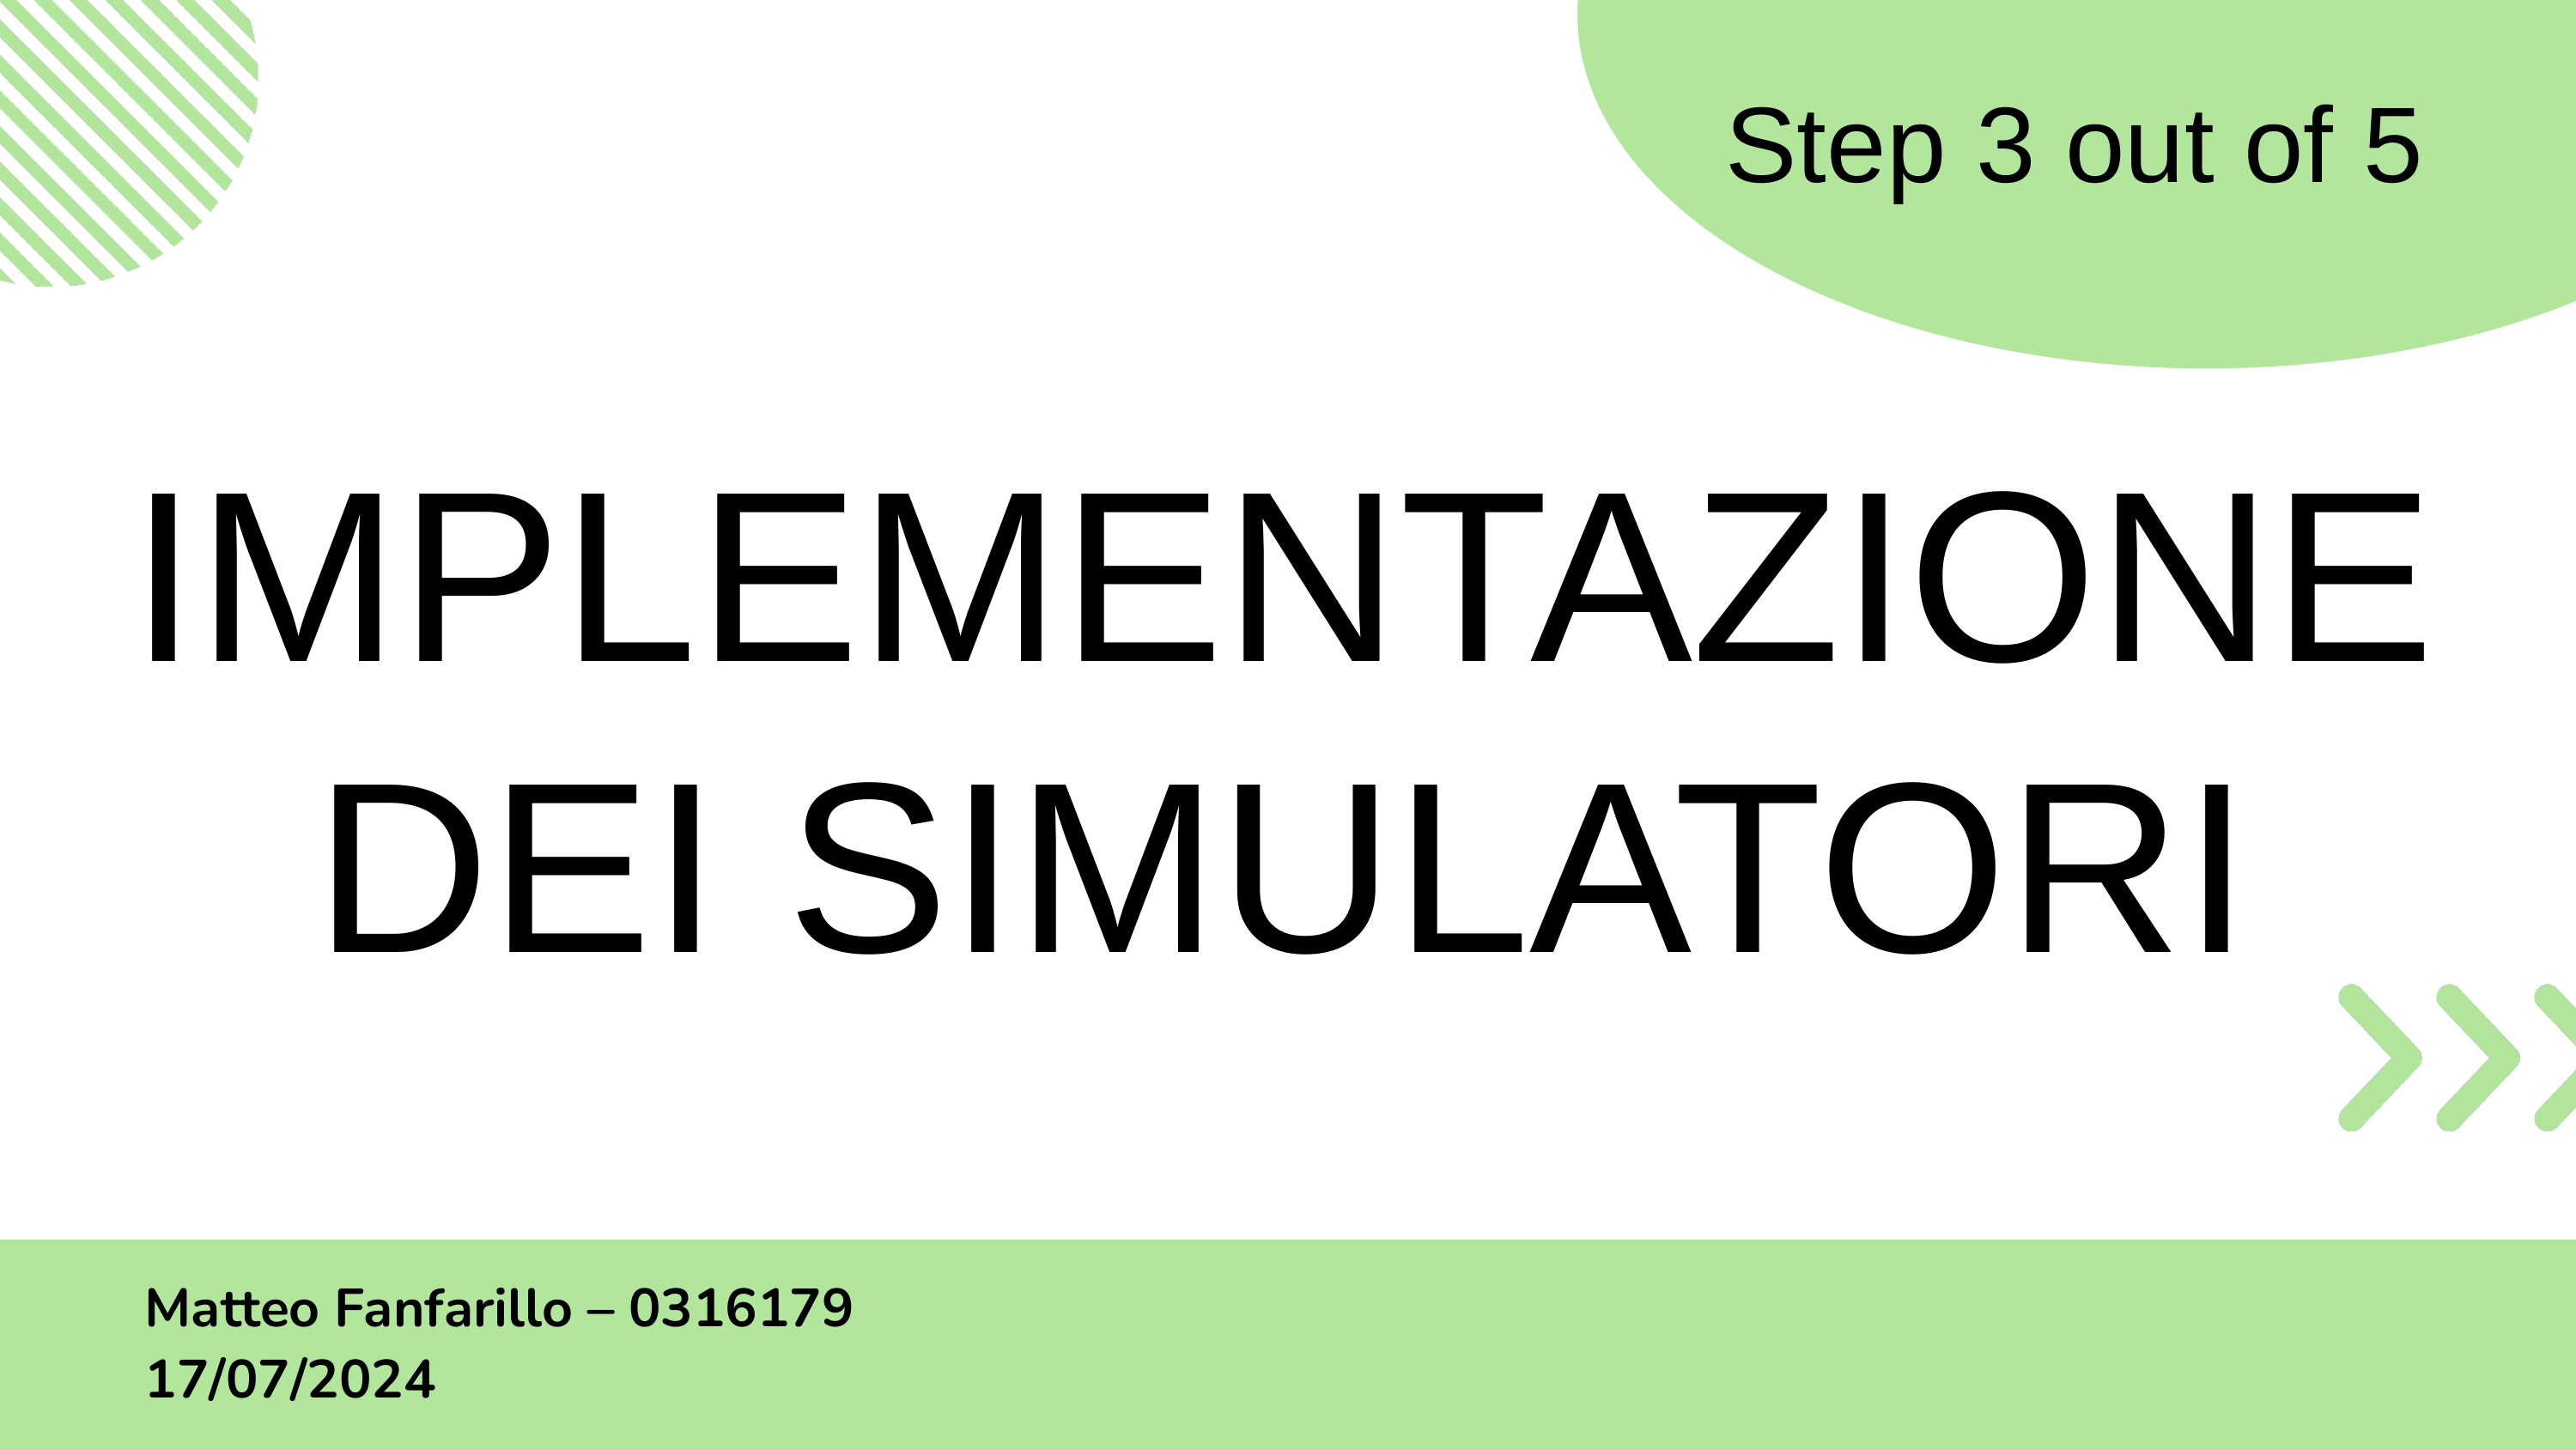

Step 3 out of 5

IMPLEMENTAZIONE DEI SIMULATORI

Matteo Fanfarillo – 0316179
17/07/2024